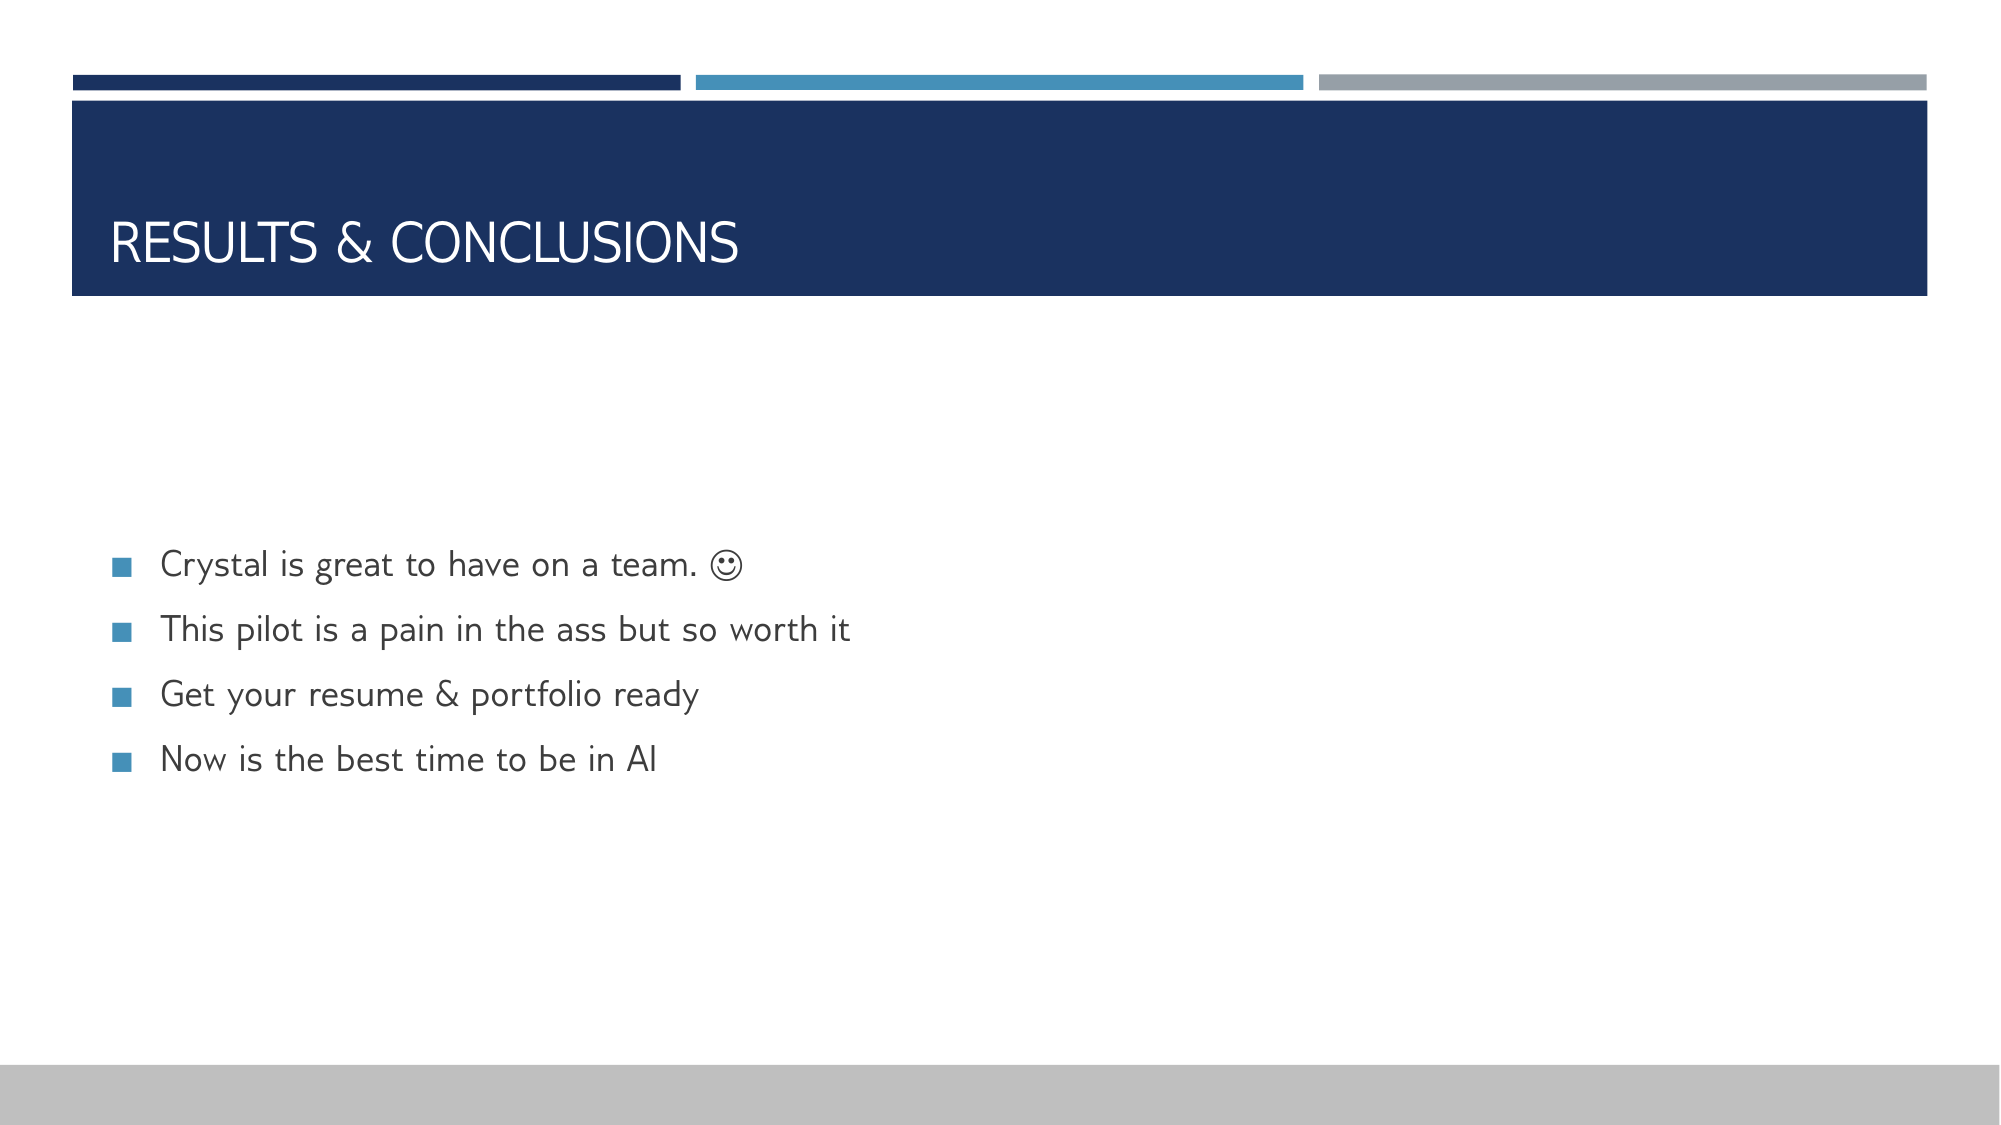

# RESULTS & CONCLUSIONS
Crystal is great to have on a team. ☺
This pilot is a pain in the ass but so worth it
Get your resume & portfolio ready
Now is the best time to be in AI